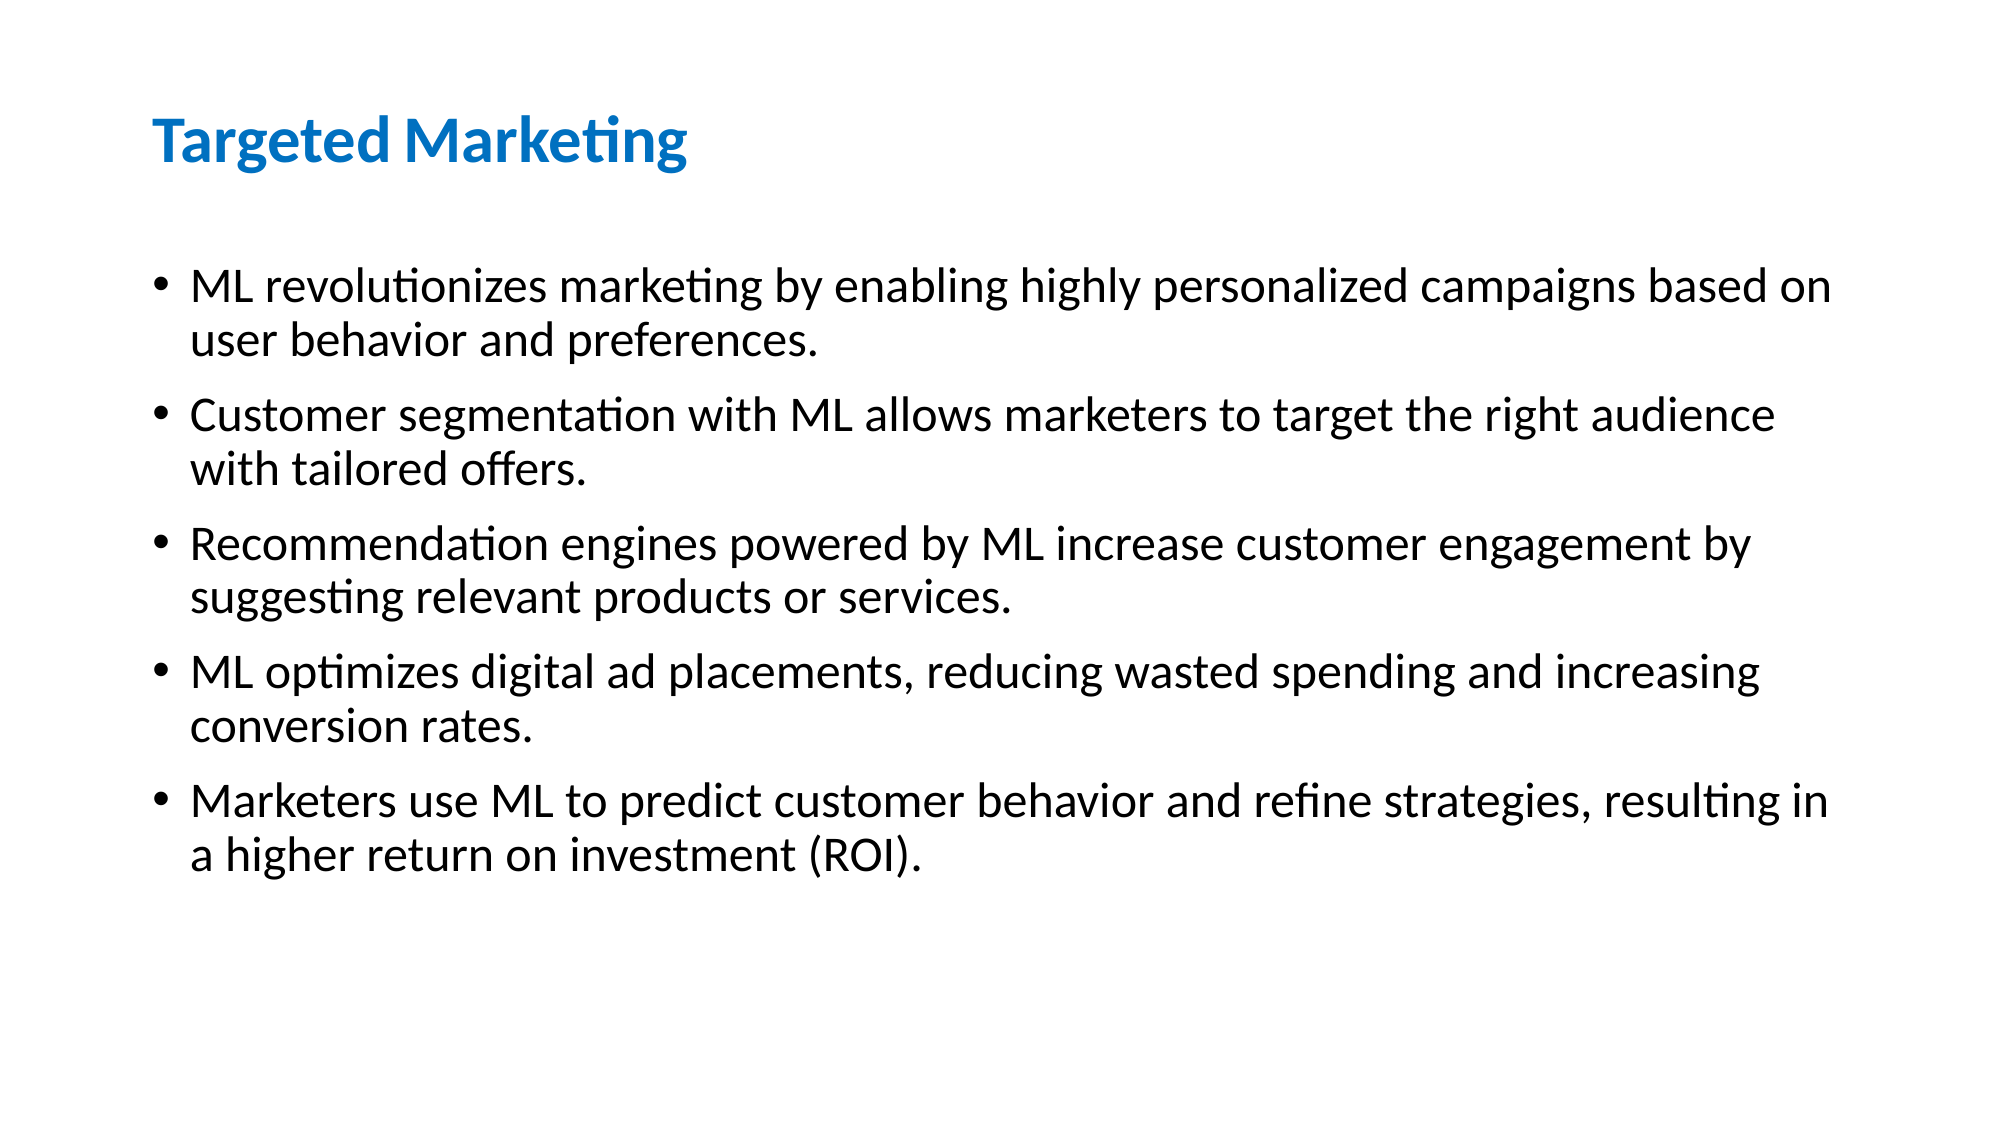

# Targeted Marketing
ML revolutionizes marketing by enabling highly personalized campaigns based on user behavior and preferences.
Customer segmentation with ML allows marketers to target the right audience with tailored offers.
Recommendation engines powered by ML increase customer engagement by suggesting relevant products or services.
ML optimizes digital ad placements, reducing wasted spending and increasing conversion rates.
Marketers use ML to predict customer behavior and refine strategies, resulting in a higher return on investment (ROI).